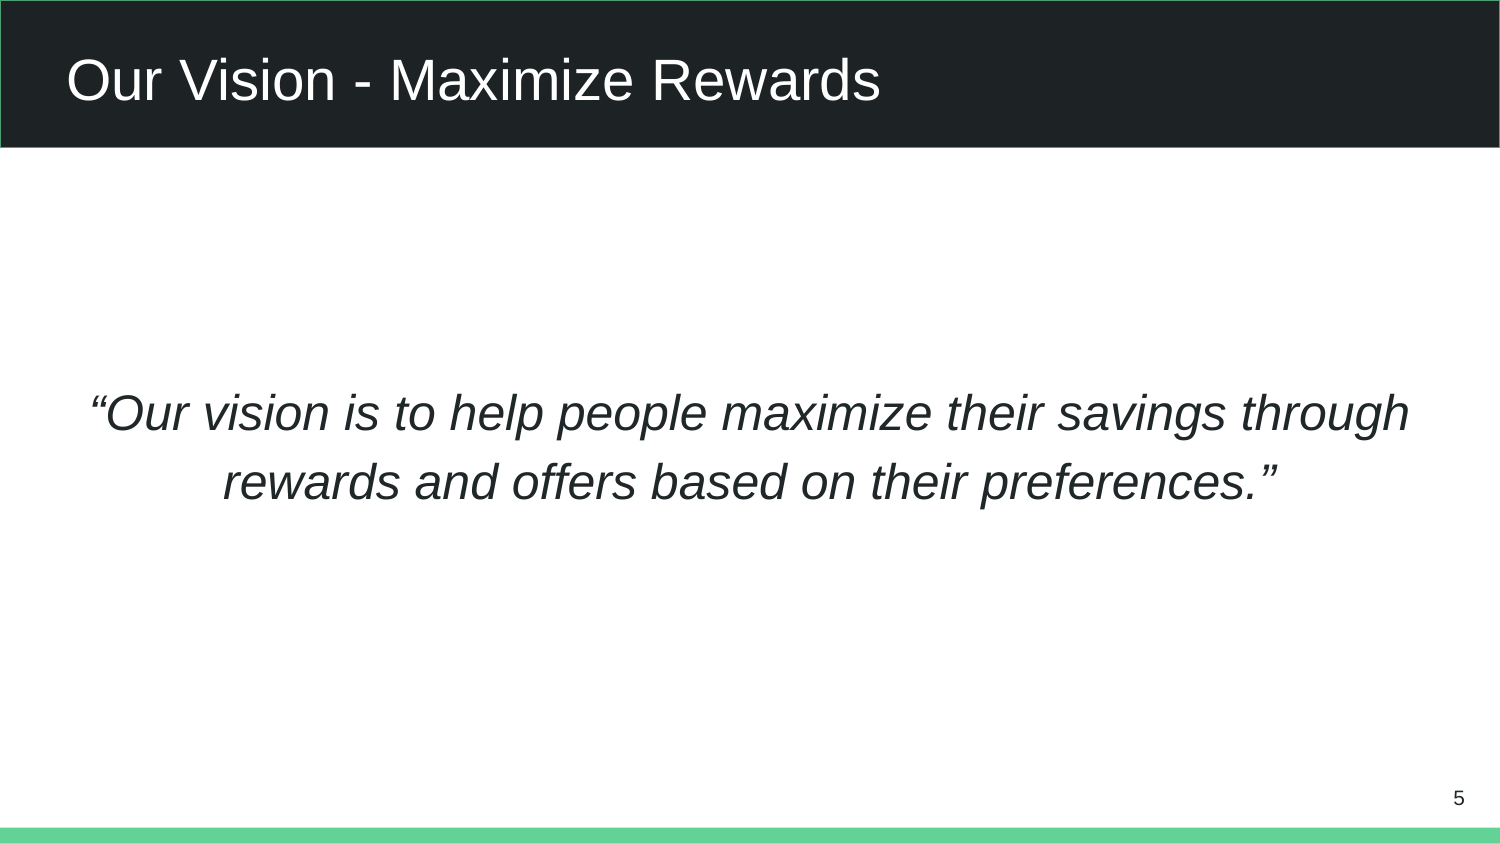

Our Vision - Maximize Rewards
# Our Vision
“Our vision is to help people maximize their savings through rewards and offers based on their preferences.”

5